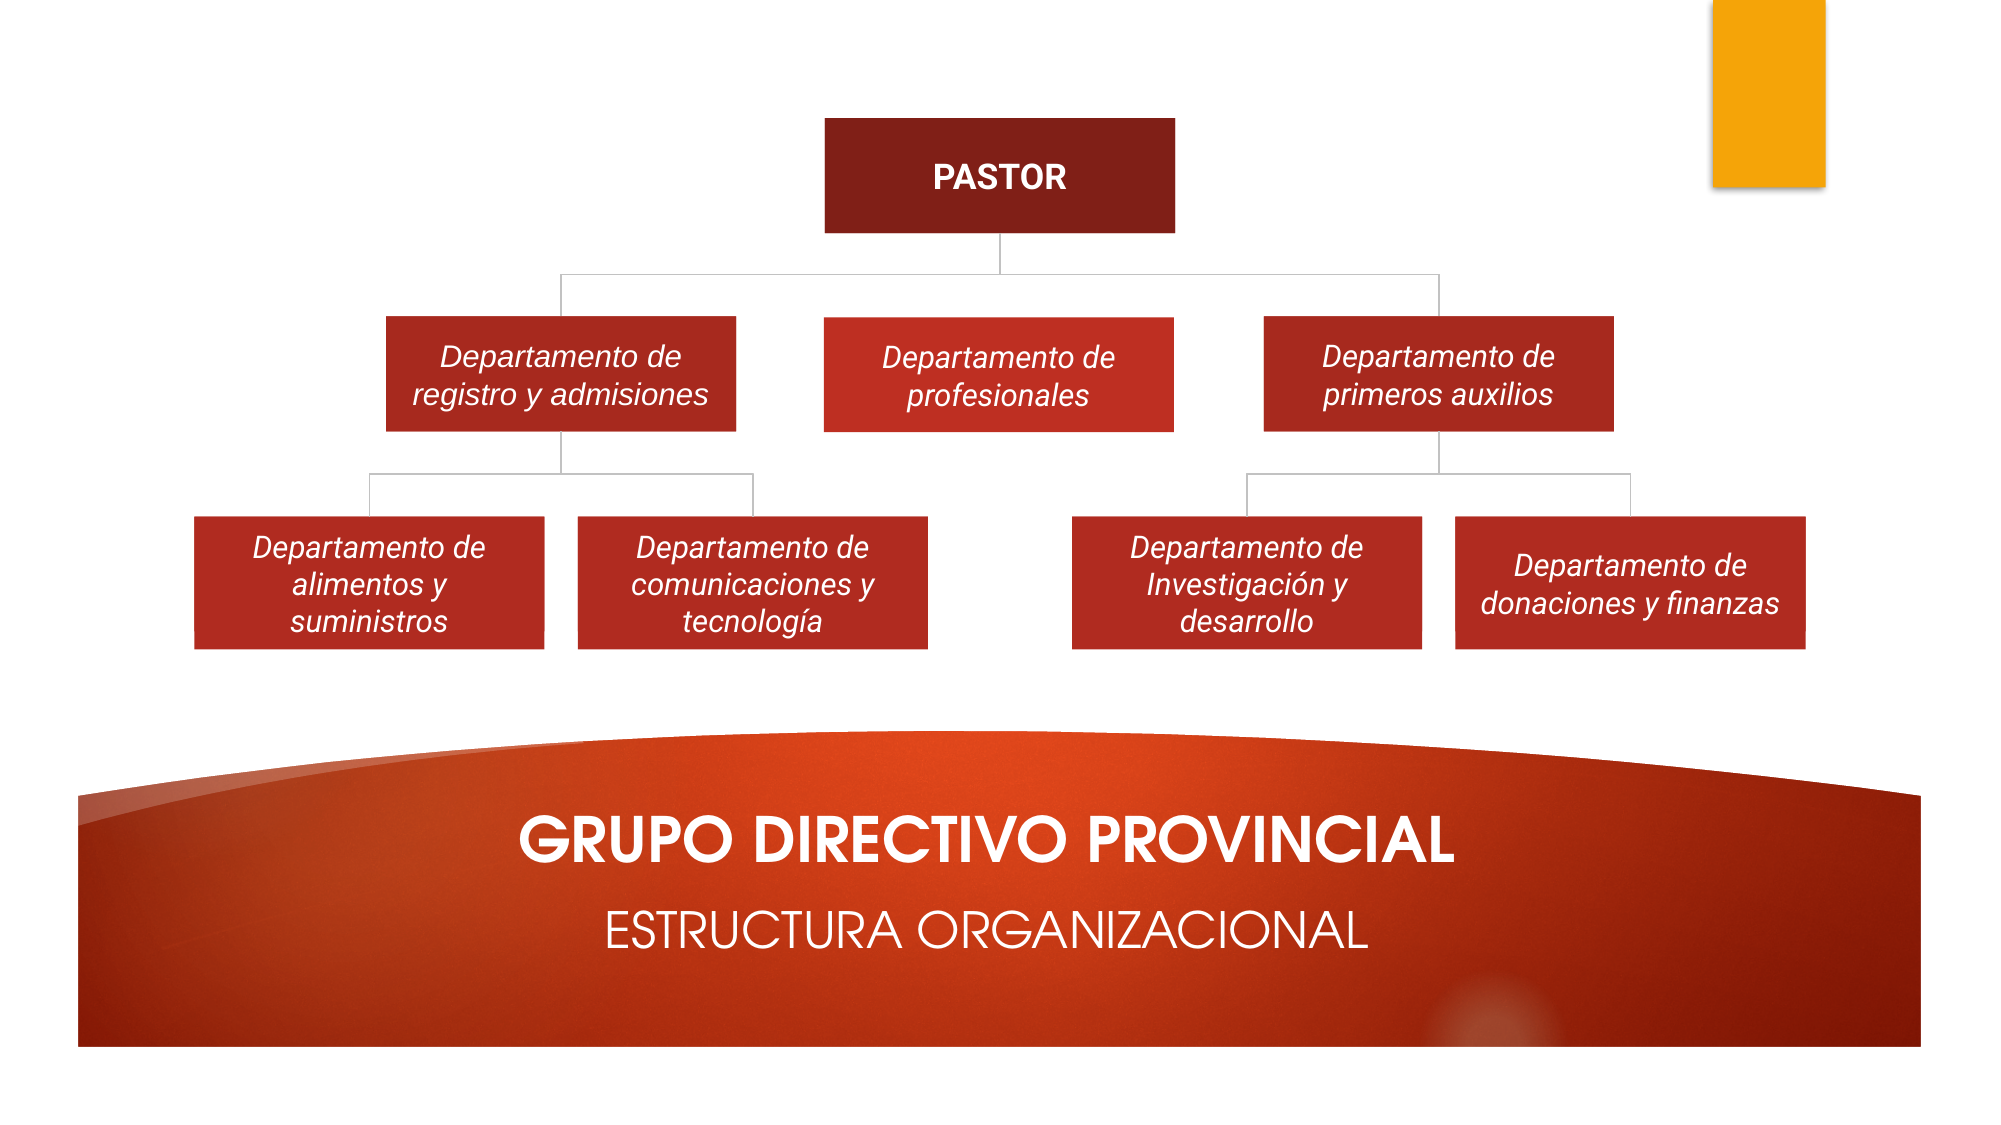

Lorem Ipsum
PASTOR
Lorem Ipsum
Departamento de registro y admisiones
Lorem Ipsum
Departamento de primeros auxilios
Departamento de profesionales
Lorem Ipsum
Lorem Ipsum
Lorem Ipsum
Lorem Ipsum
Departamento de alimentos y suministros
Departamento de Investigación y desarrollo
Departamento de donaciones y finanzas
Departamento de comunicaciones y tecnología
# GRUPO DIRECTIVO PROVINCIAL
ESTRUCTURA ORGANIZACIONAL